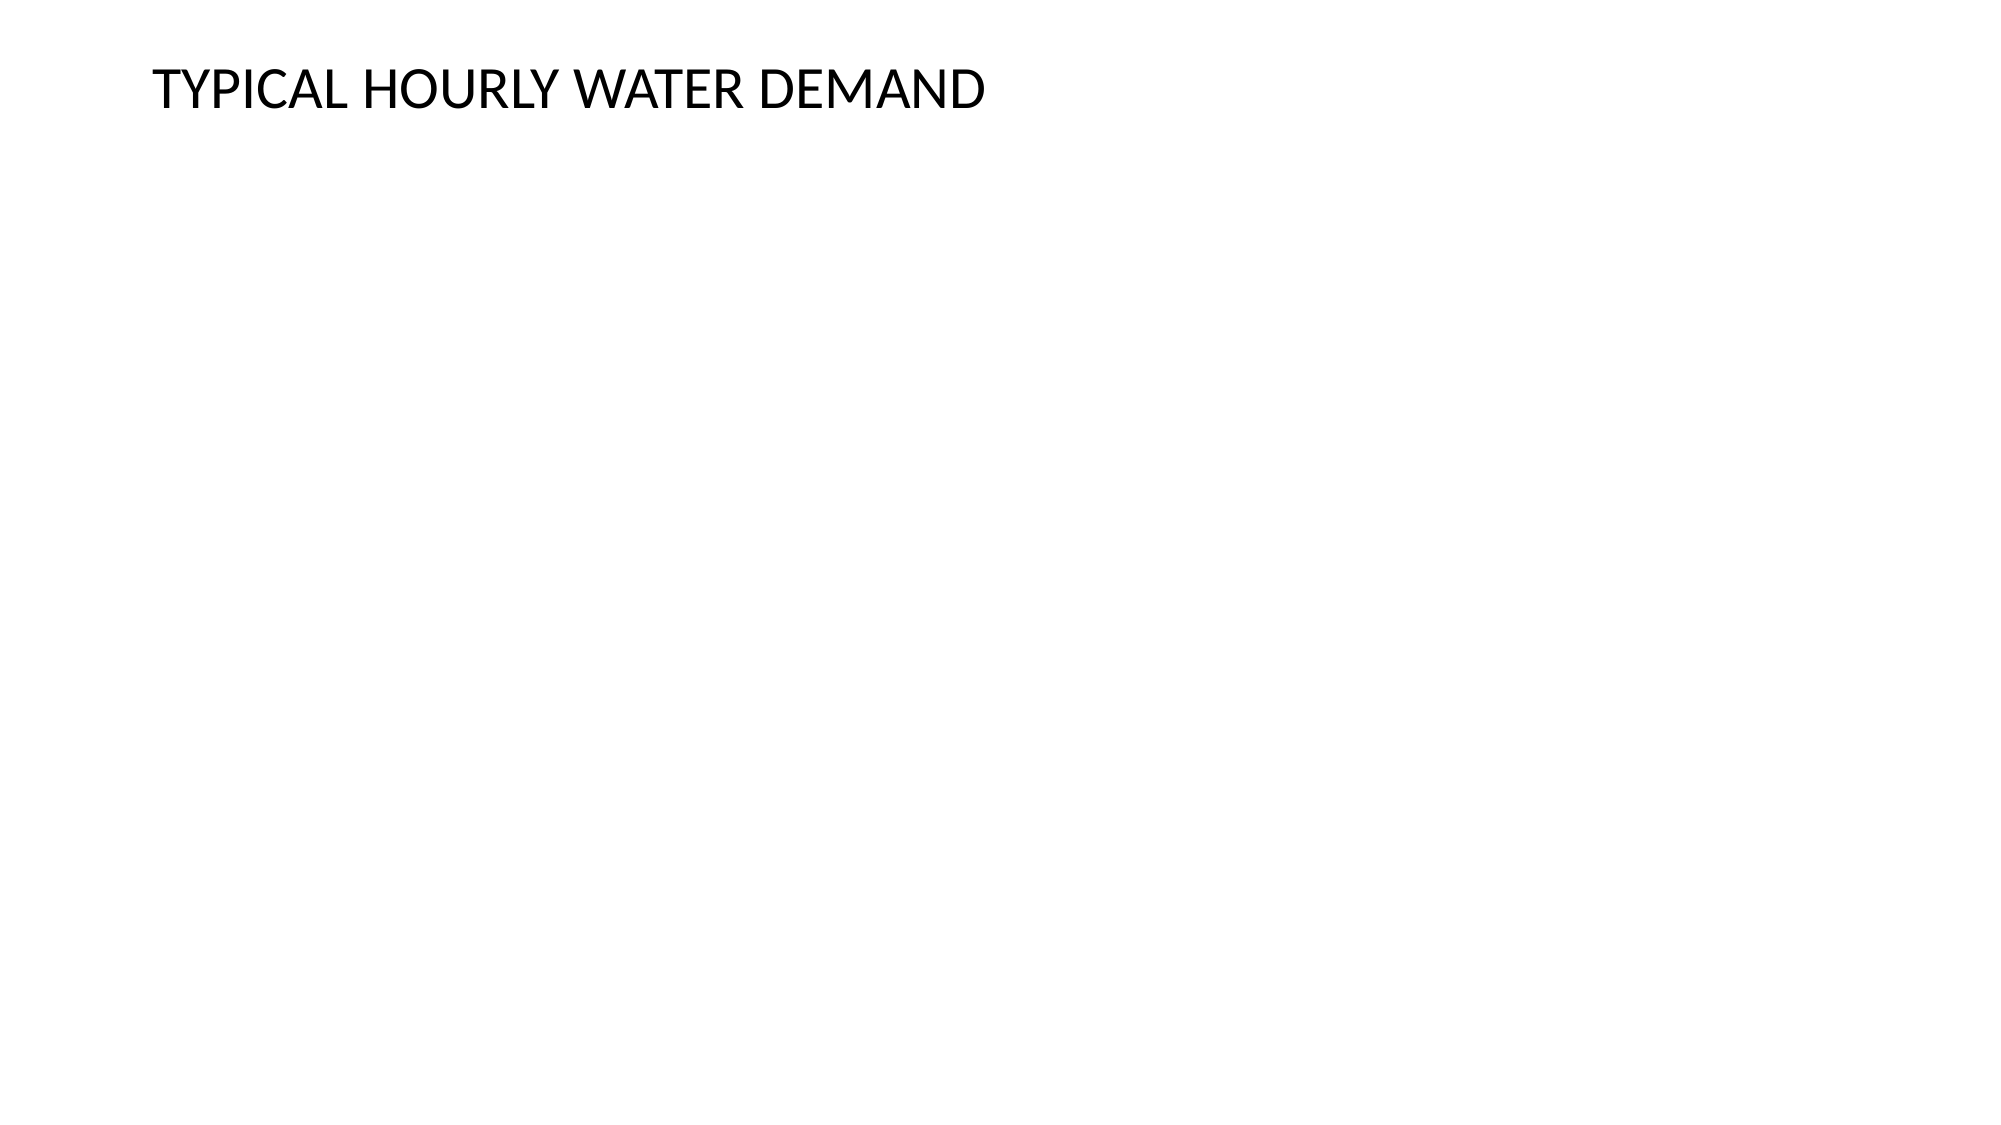

# TYPICAL HOURLY WATER DEMAND

### Chart

| Category |
|---|